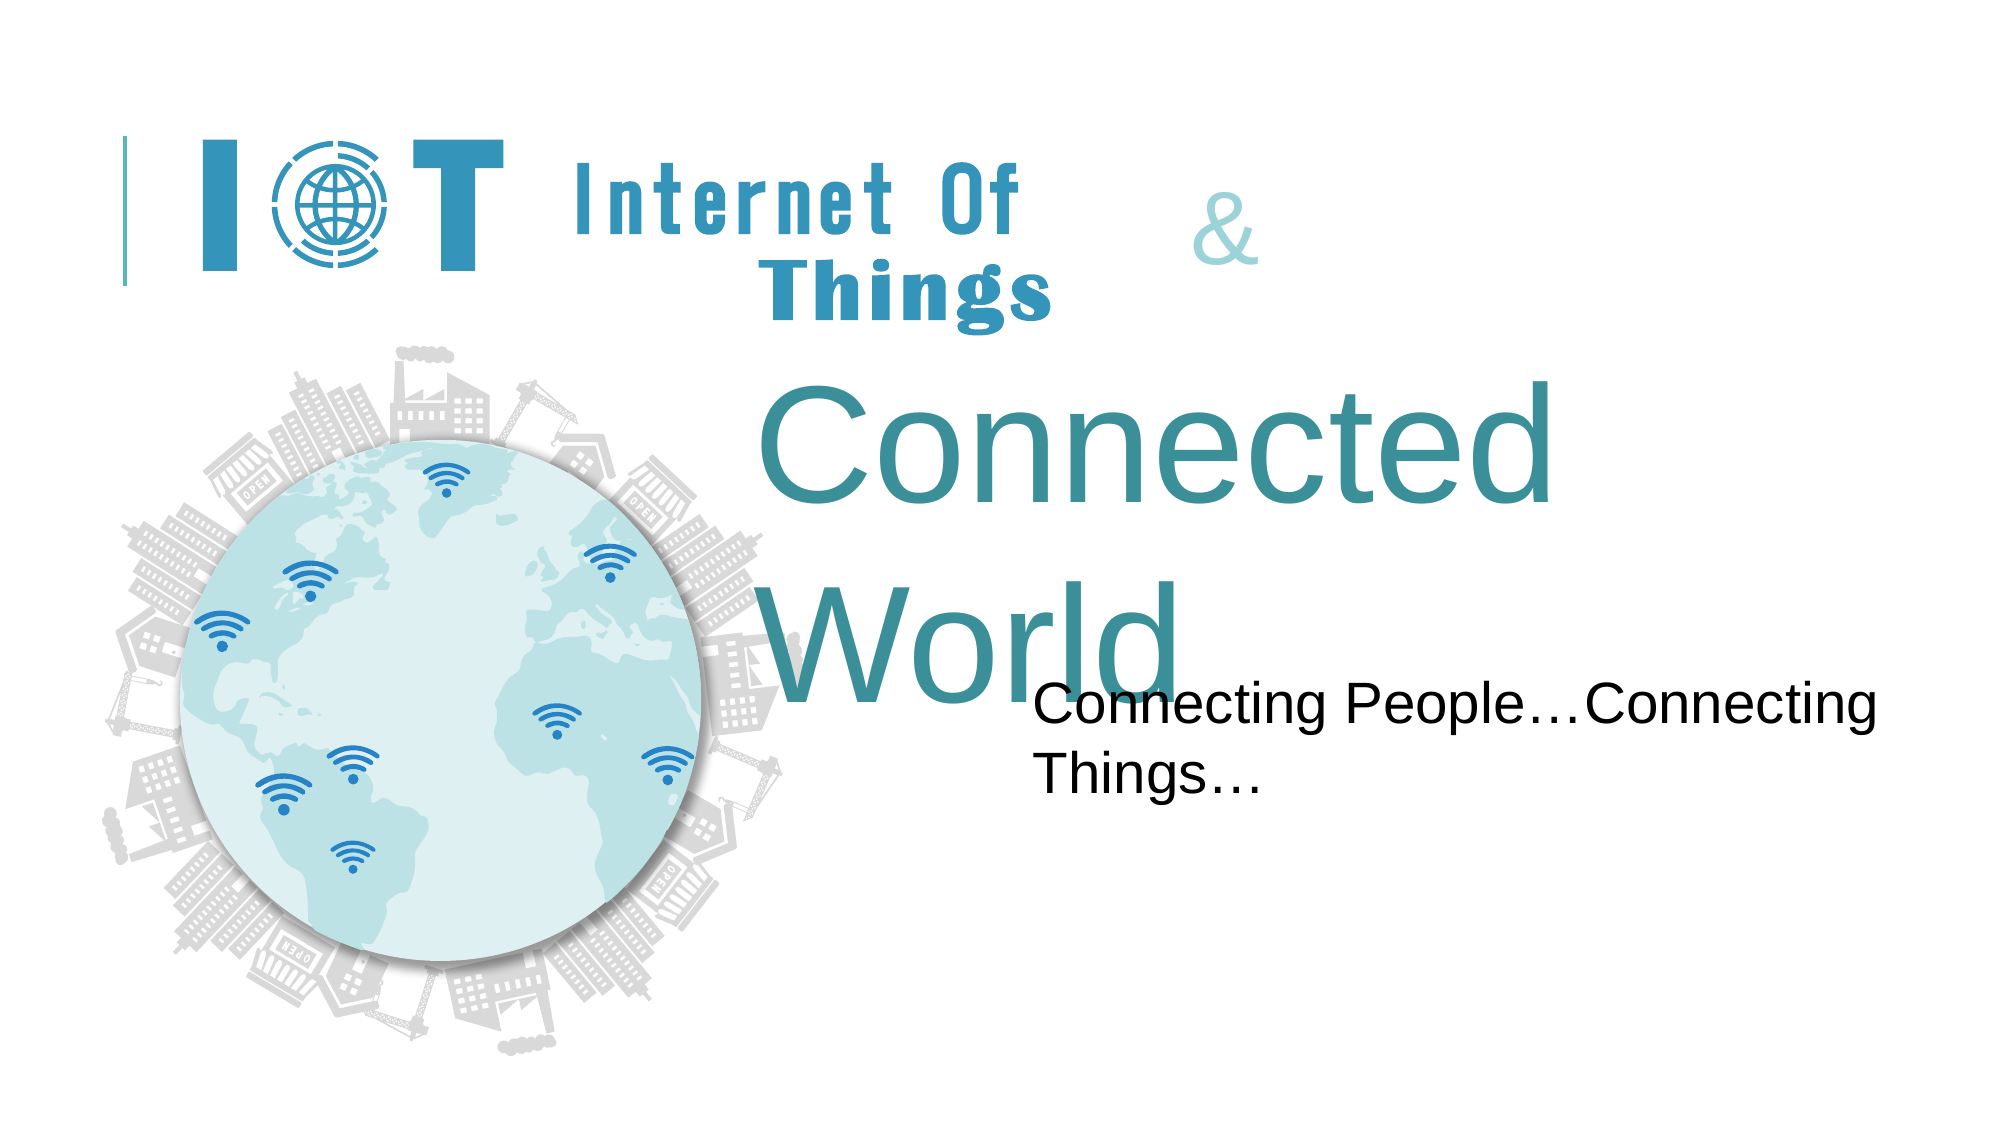

# &

Connected World

Connecting People…Connecting Things…